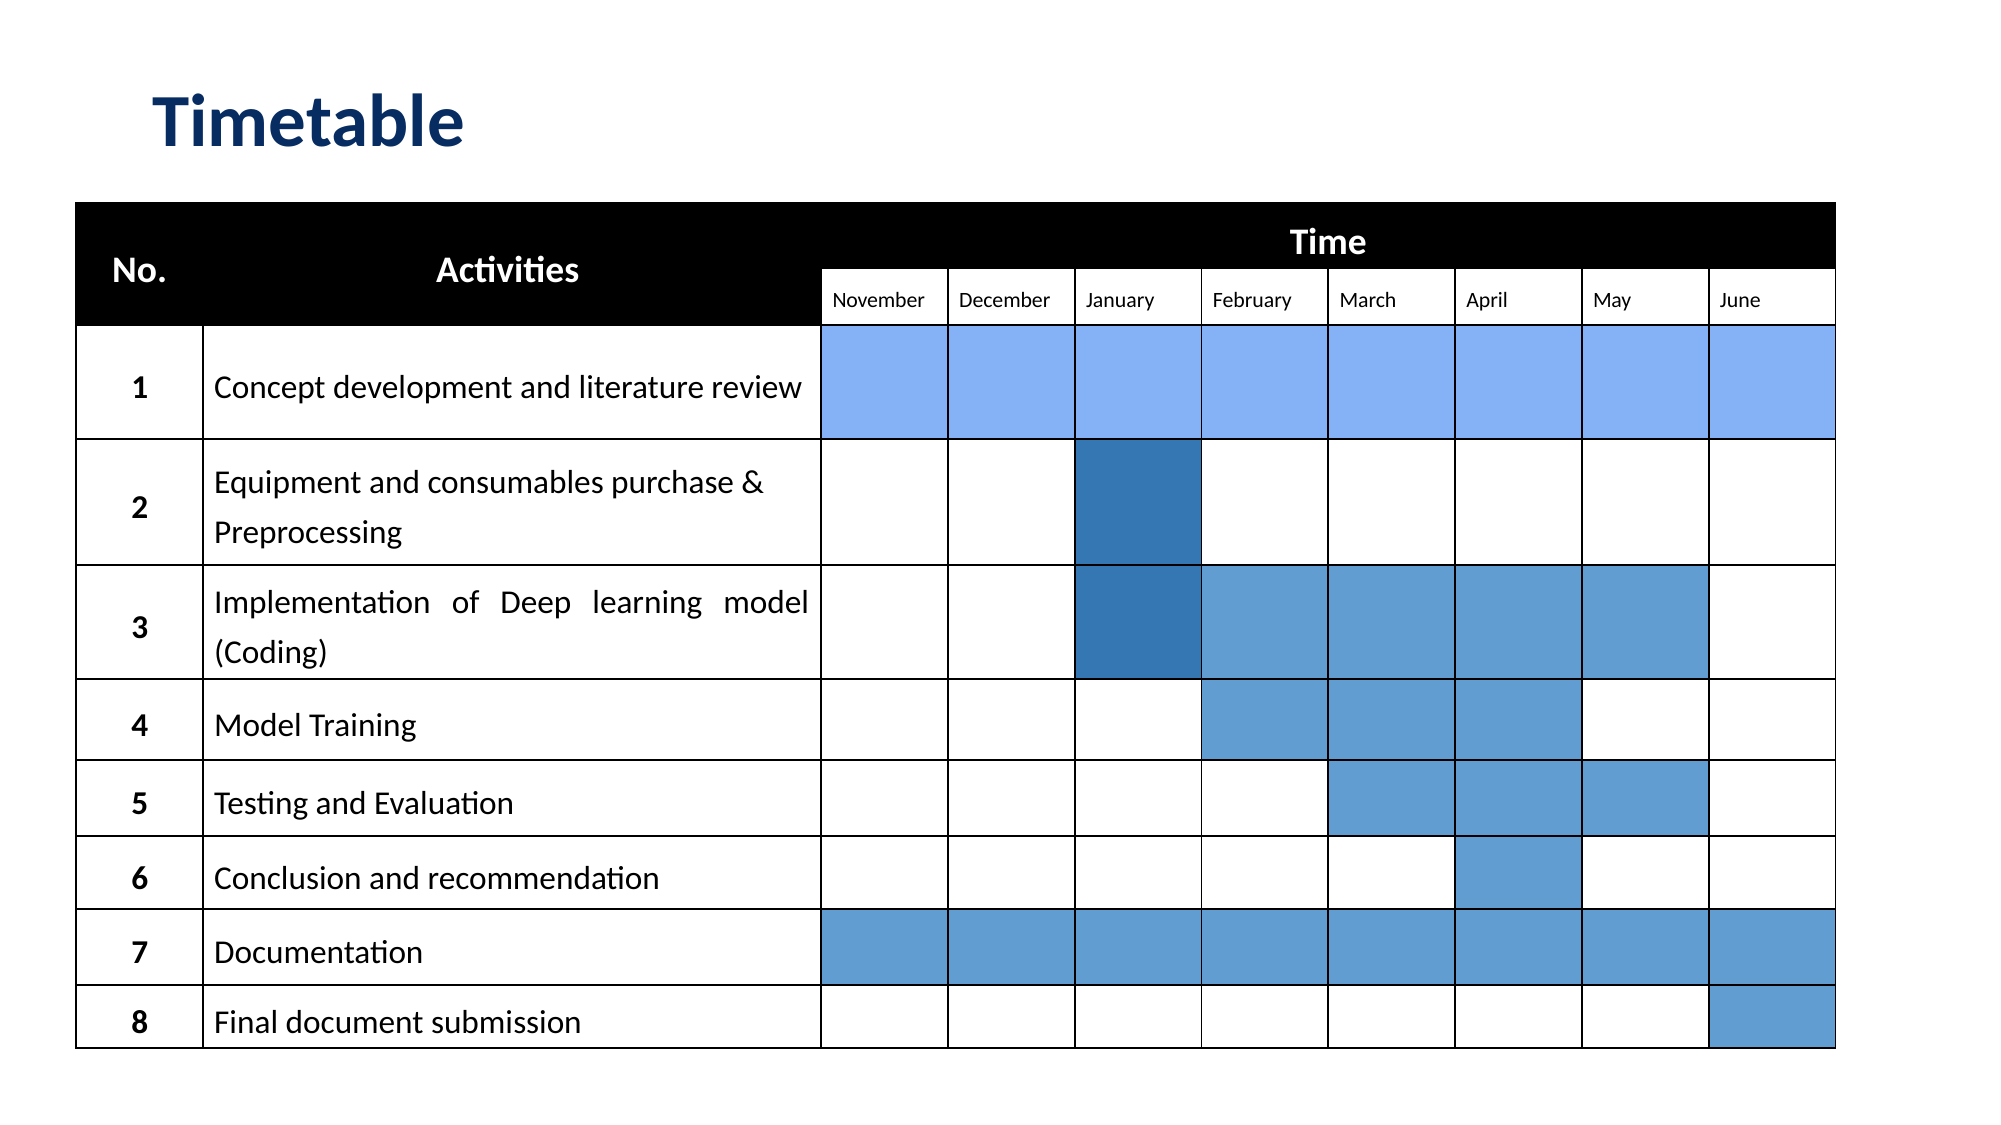

# Timetable
| No. | Activities | Time |  |  |  |  |  |  |  |
| --- | --- | --- | --- | --- | --- | --- | --- | --- | --- |
|  |  | November | December | January | February | March | April | May | June |
| 1 | Concept development and literature review |  |  |  |  |  |  |  |  |
| 2 | Equipment and consumables purchase & Preprocessing |  |  |  |  |  |  |  |  |
| 3 | Implementation of Deep learning model (Coding) |  |  |  |  |  |  |  |  |
| 4 | Model Training |  |  |  |  |  |  |  |  |
| 5 | Testing and Evaluation |  |  |  |  |  |  |  |  |
| 6 | Conclusion and recommendation |  |  |  |  |  |  |  |  |
| 7 | Documentation |  |  |  |  |  |  |  |  |
| 8 | Final document submission |  |  |  |  |  |  |  |  |
Temporal cycle consistency: for video to video translation
17